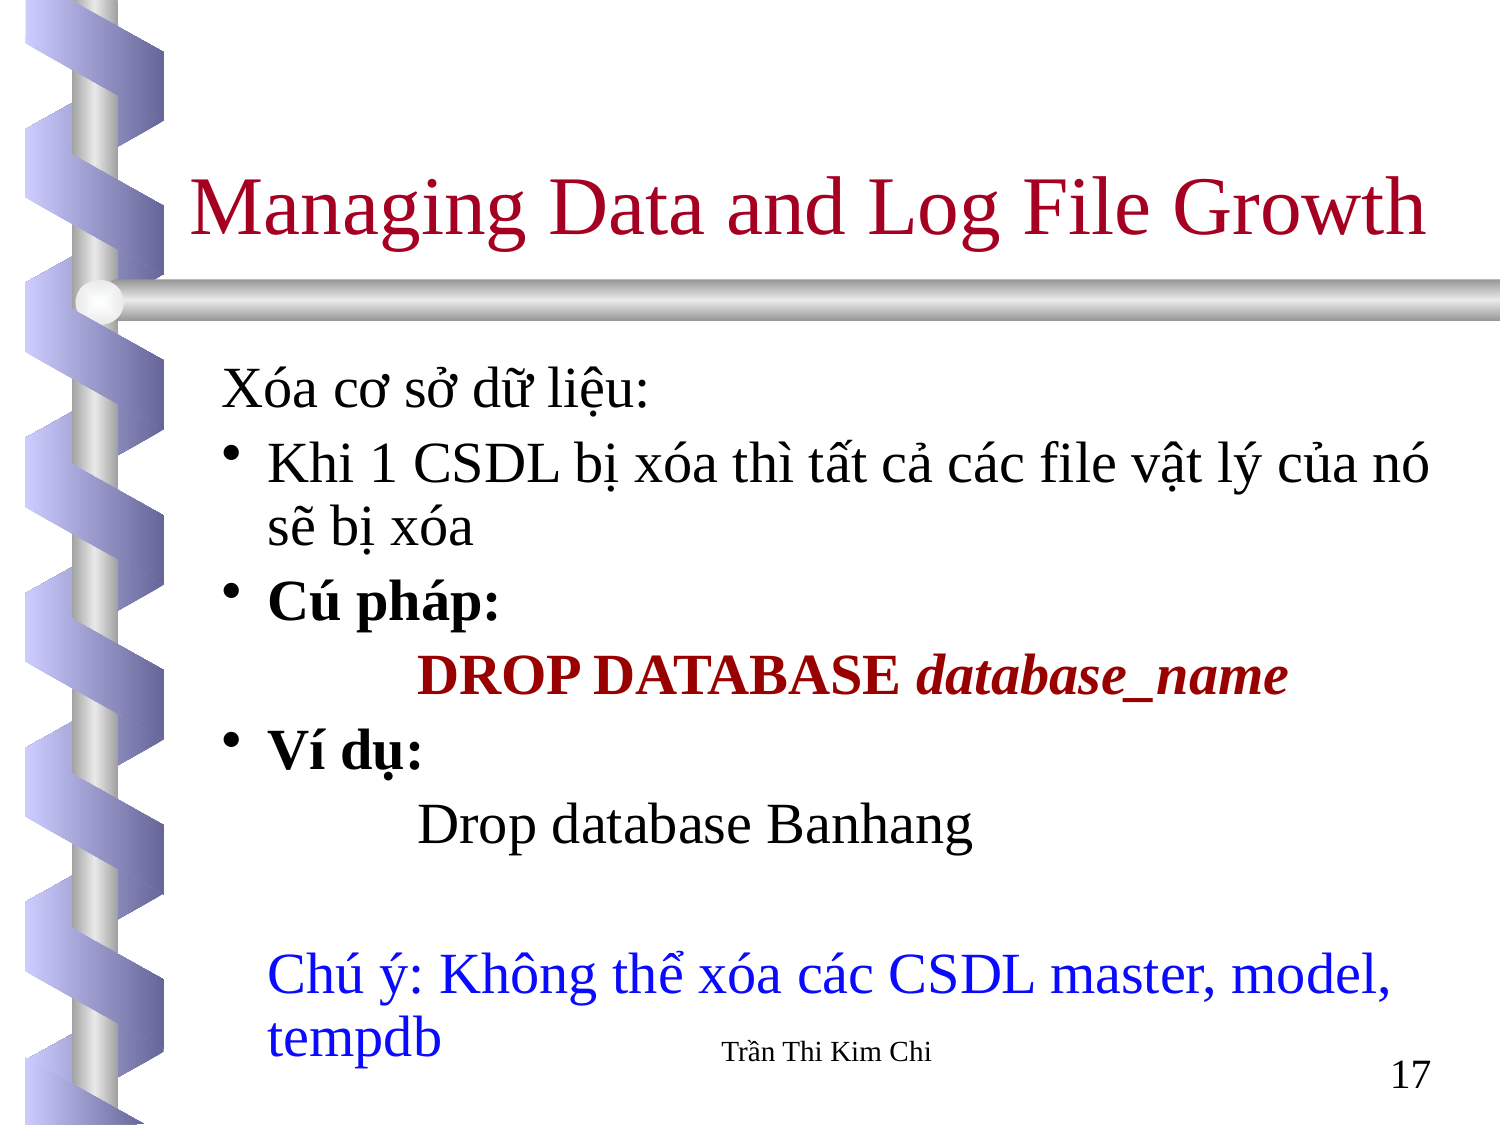

# Managing Data and Log File Growth
Xóa cơ sở dữ liệu:
Khi 1 CSDL bị xóa thì tất cả các file vật lý của nó sẽ bị xóa
Cú pháp:
		DROP DATABASE database_name
Ví dụ:
		Drop database Banhang

	Chú ý: Không thể xóa các CSDL master, model, tempdb
Trần Thi Kim Chi